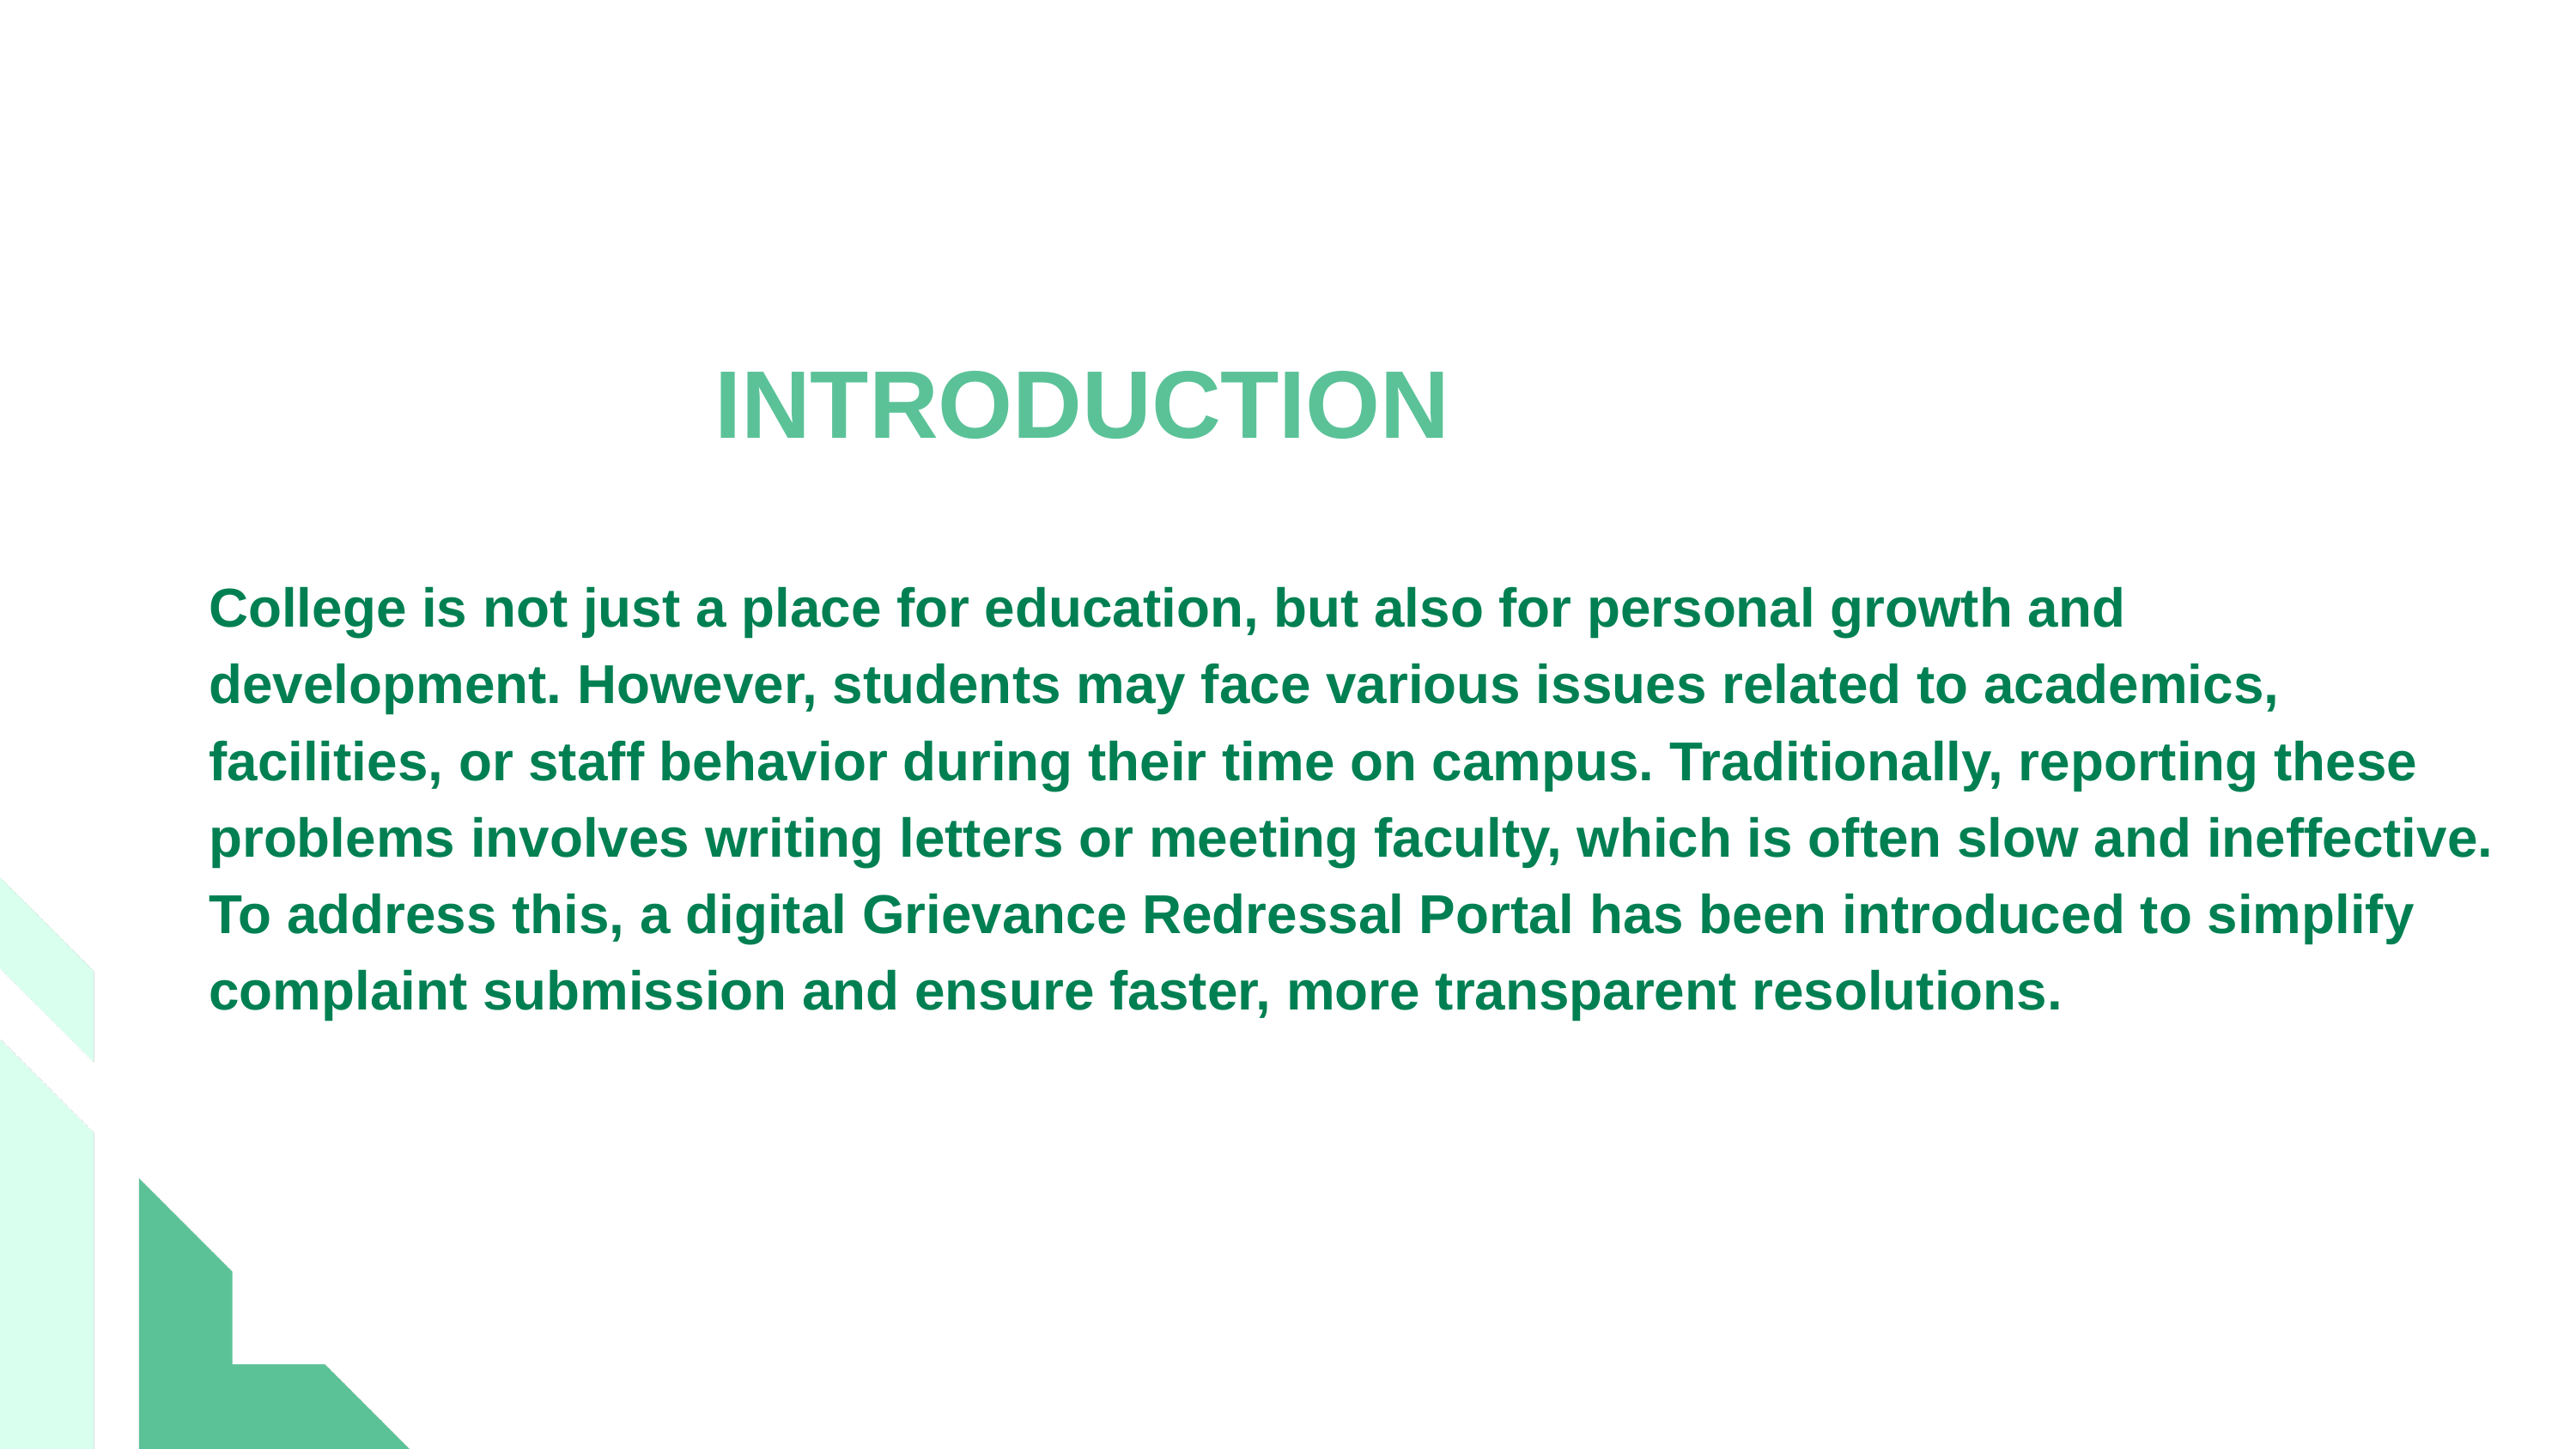

INTRODUCTION
College is not just a place for education, but also for personal growth and development. However, students may face various issues related to academics, facilities, or staff behavior during their time on campus. Traditionally, reporting these problems involves writing letters or meeting faculty, which is often slow and ineffective. To address this, a digital Grievance Redressal Portal has been introduced to simplify complaint submission and ensure faster, more transparent resolutions.